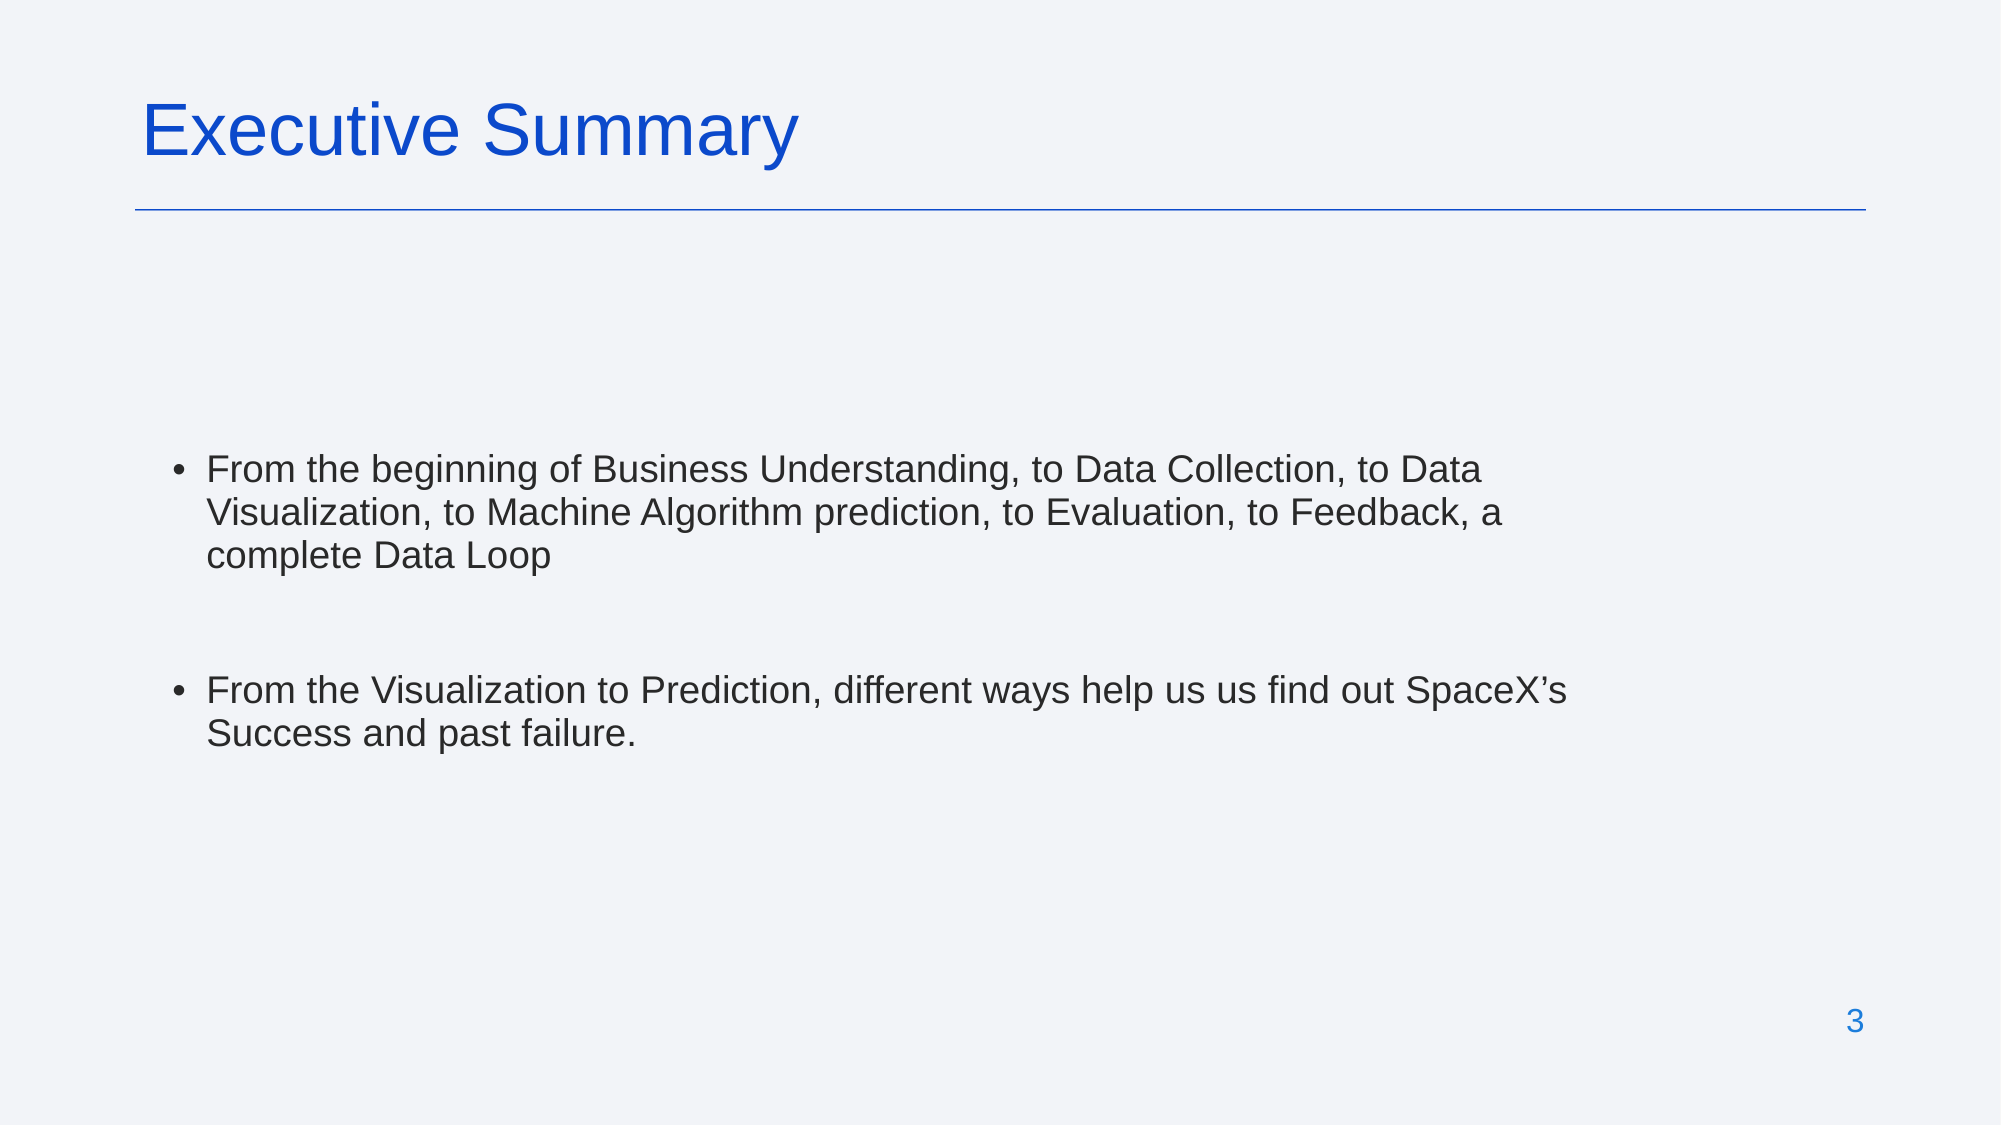

Executive Summary
From the beginning of Business Understanding, to Data Collection, to Data Visualization, to Machine Algorithm prediction, to Evaluation, to Feedback, a complete Data Loop

From the Visualization to Prediction, different ways help us us find out SpaceX’s Success and past failure.
3